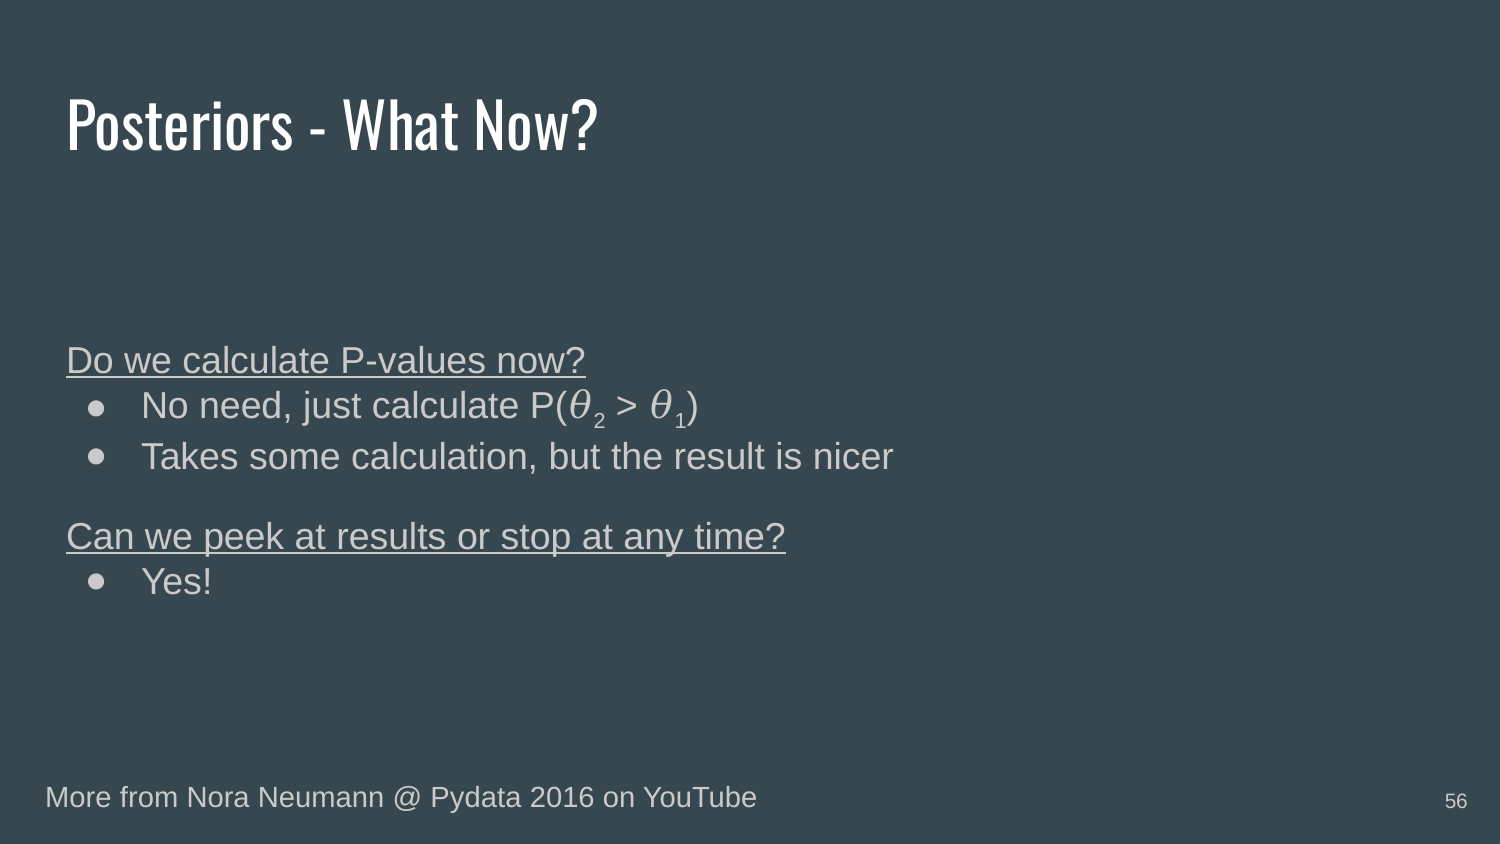

# Posteriors - What Now?
Do we calculate P-values now?
No need, just calculate P(𝜃2 > 𝜃1)
Takes some calculation, but the result is nicer

Can we peek at results or stop at any time?
Yes!
More from Nora Neumann @ Pydata 2016 on YouTube
56